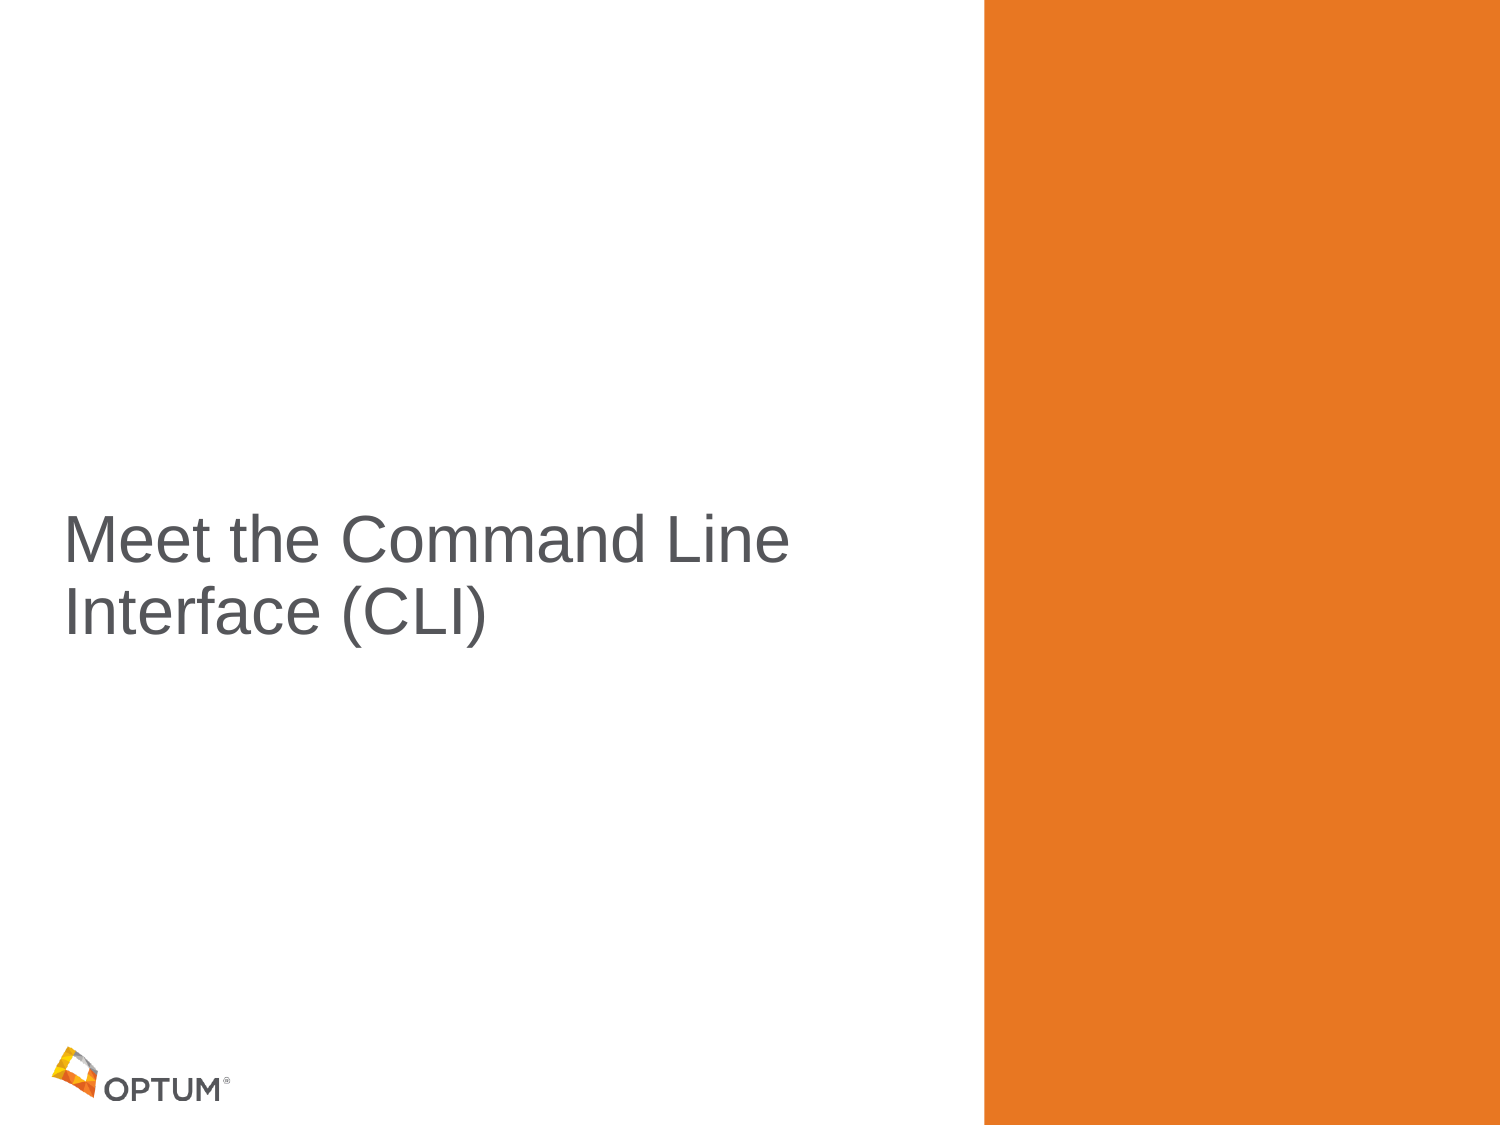

# Meet the Command Line Interface (CLI)